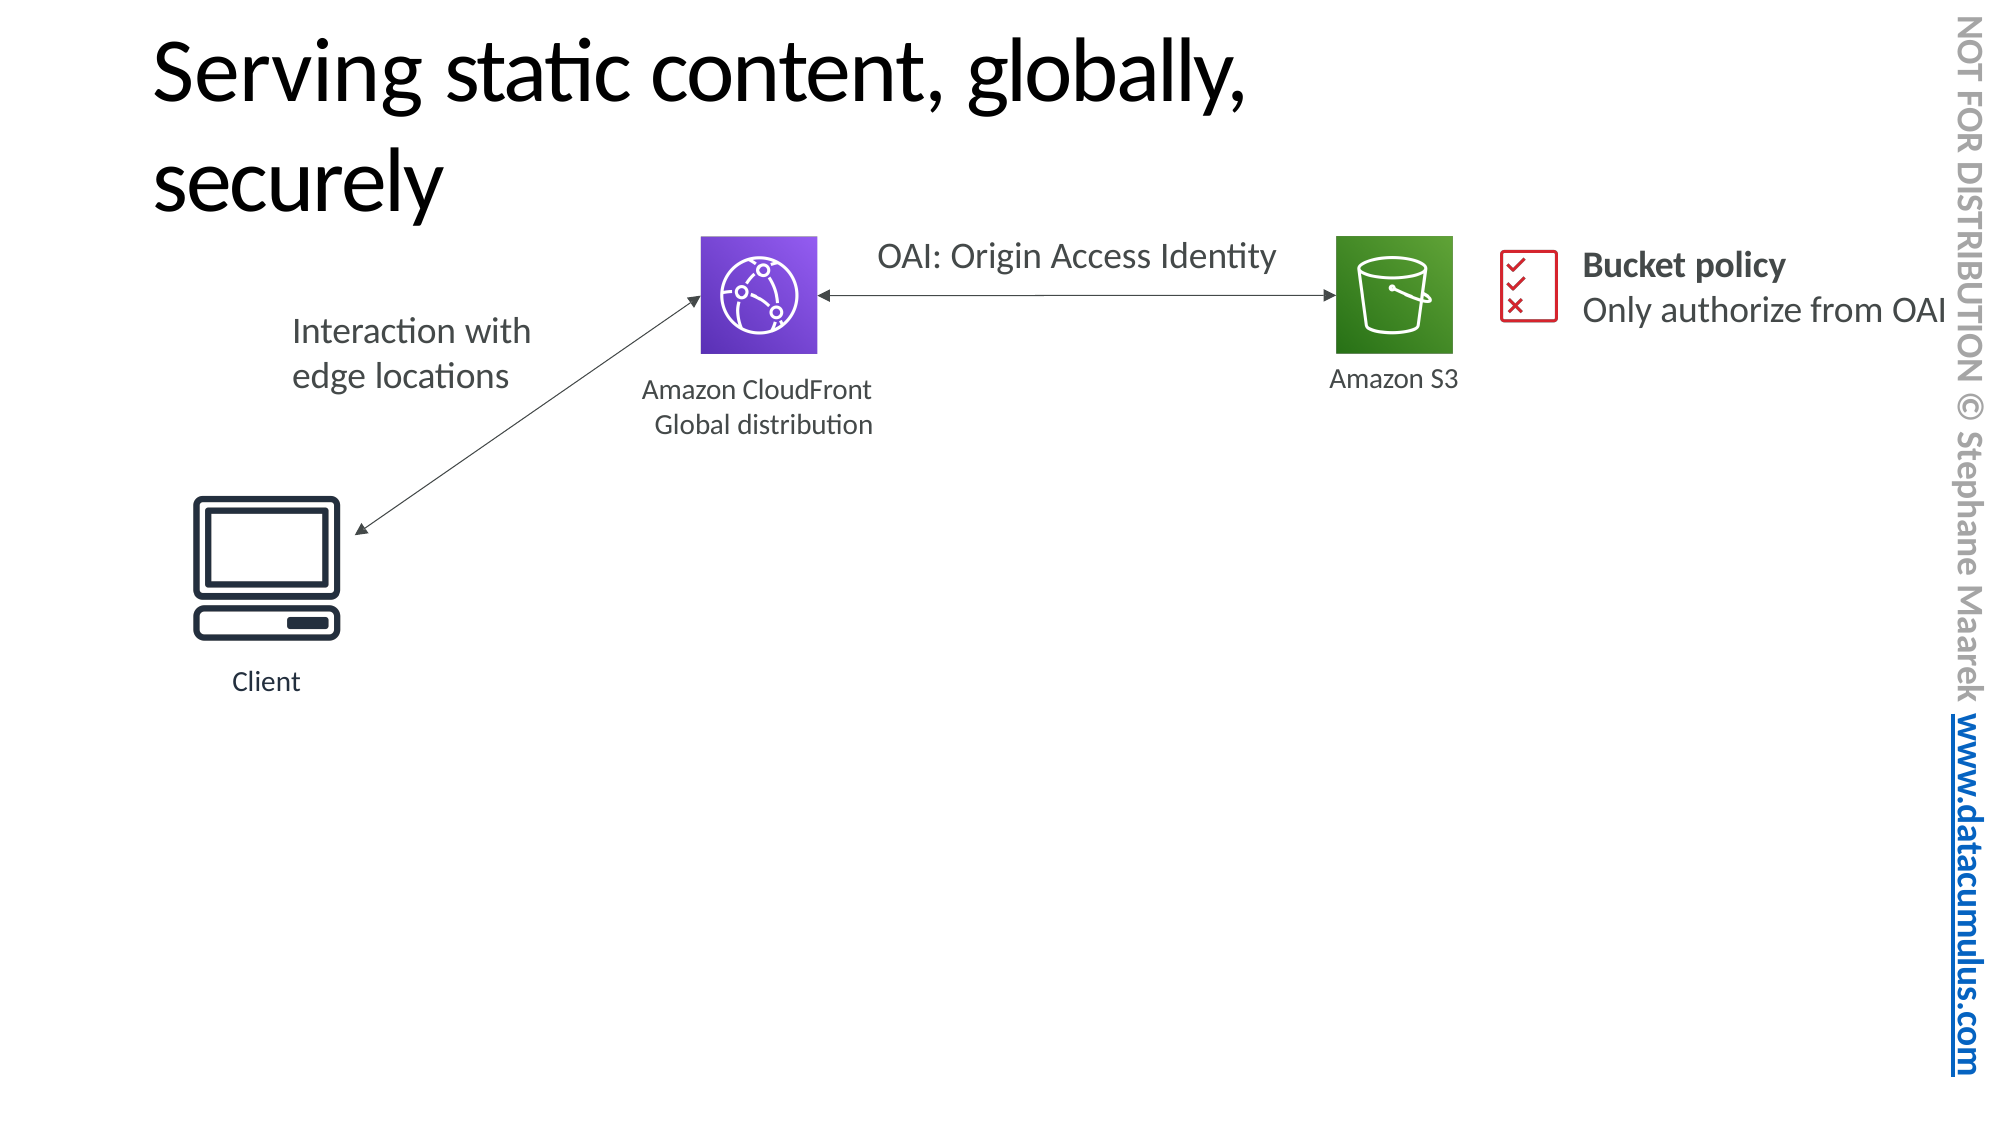

NOT FOR DISTRIBUTION © Stephane Maarek www.datacumulus.com
# Serving static content, globally, securely
OAI: Origin Access Identity
Interaction with

Bucket policy
Only authorize from OAI

edge locations
Amazon S3
Amazon CloudFront  Global distribution

Client
© Stephane Maarek